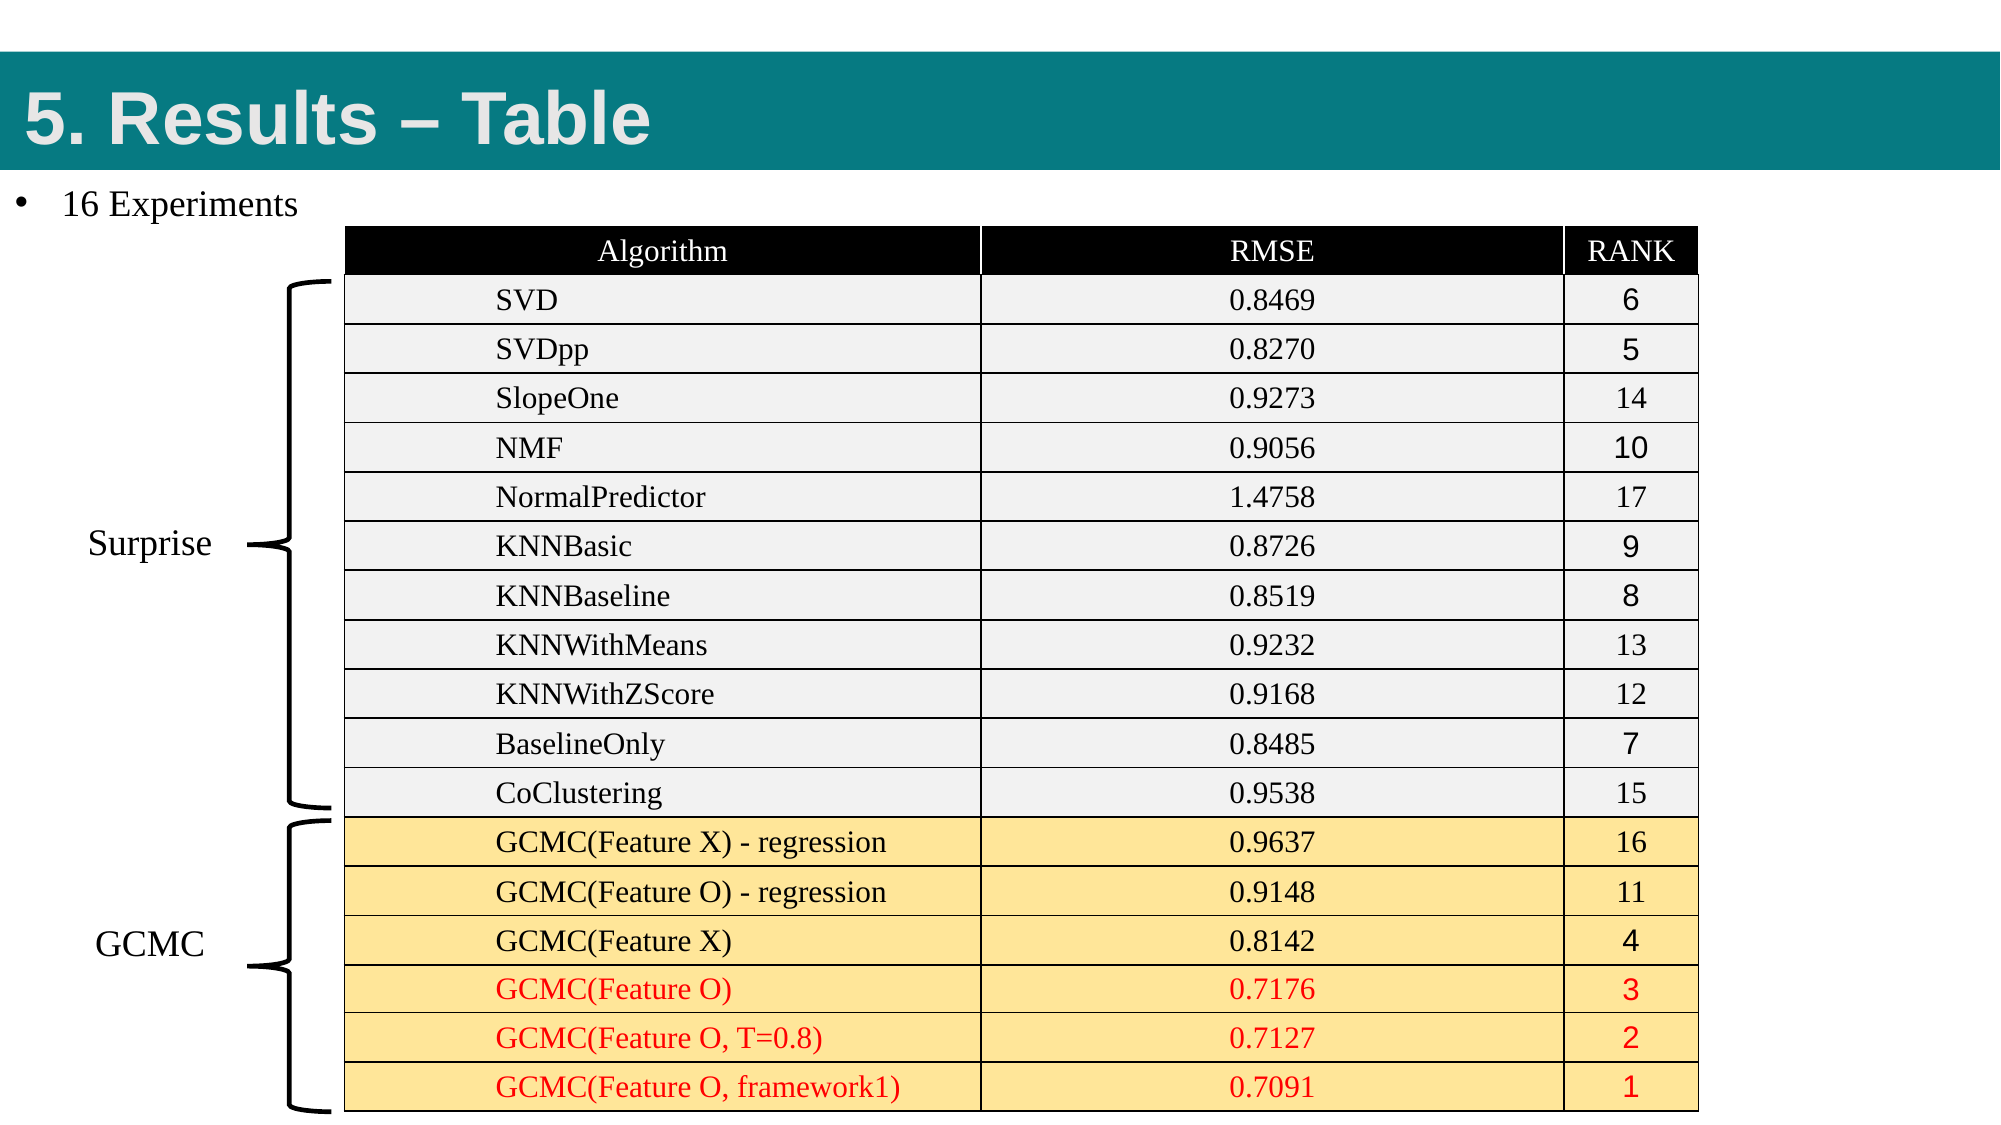

5. Results – Table

16 Experiments
| Algorithm | RMSE | RANK |
| --- | --- | --- |
| SVD | 0.8469 | 6 |
| SVDpp | 0.8270 | 5 |
| SlopeOne | 0.9273 | 14 |
| NMF | 0.9056 | 10 |
| NormalPredictor | 1.4758 | 17 |
| KNNBasic | 0.8726 | 9 |
| KNNBaseline | 0.8519 | 8 |
| KNNWithMeans | 0.9232 | 13 |
| KNNWithZScore | 0.9168 | 12 |
| BaselineOnly | 0.8485 | 7 |
| CoClustering | 0.9538 | 15 |
| GCMC(Feature X) - regression | 0.9637 | 16 |
| GCMC(Feature O) - regression | 0.9148 | 11 |
| GCMC(Feature X) | 0.8142 | 4 |
| GCMC(Feature O) | 0.7176 | 3 |
| GCMC(Feature O, T=0.8) | 0.7127 | 2 |
| GCMC(Feature O, framework1) | 0.7091 | 1 |

Surprise

GCMC